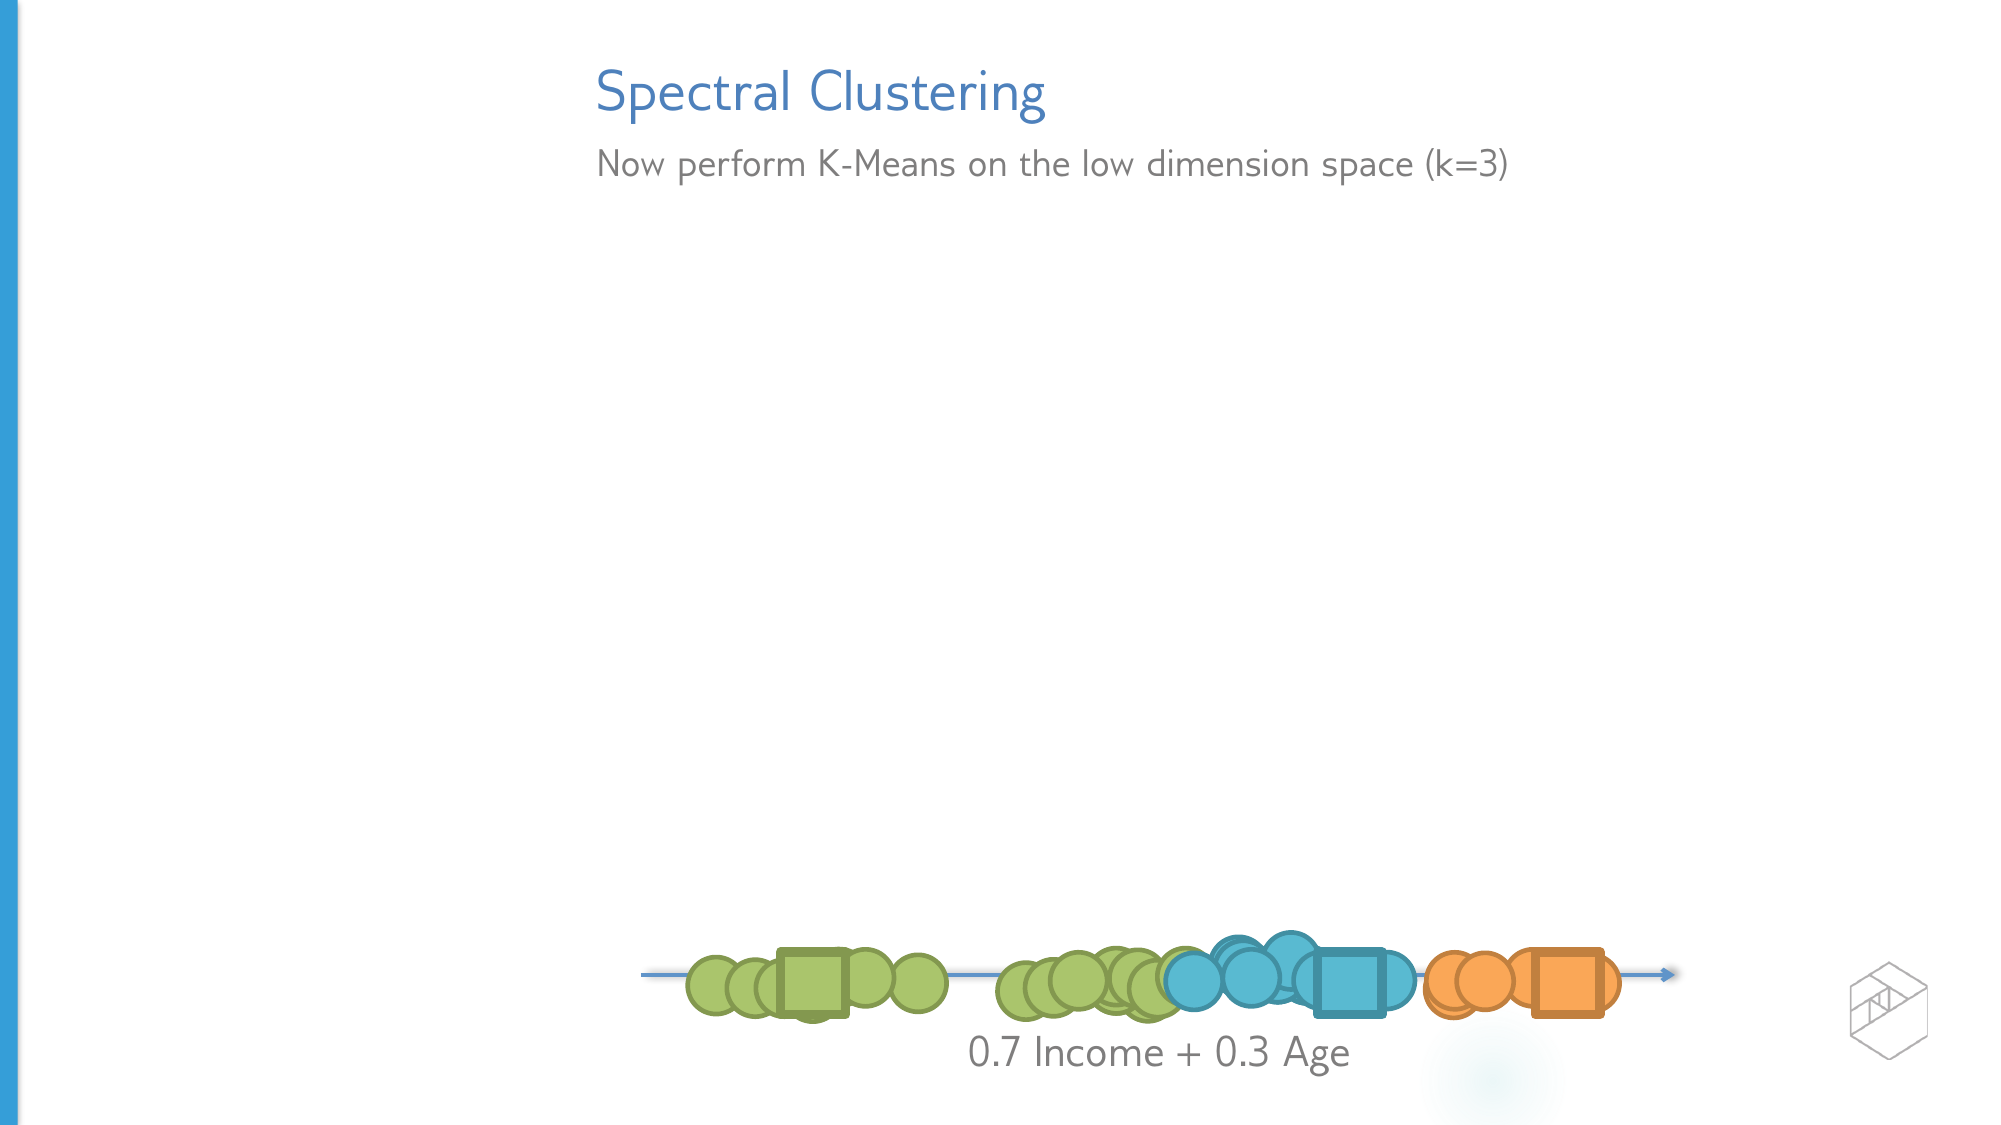

Spectral Clustering
Now perform K‐Means on the low dimension space (k=3)

0.7 Income + 0.3 Age